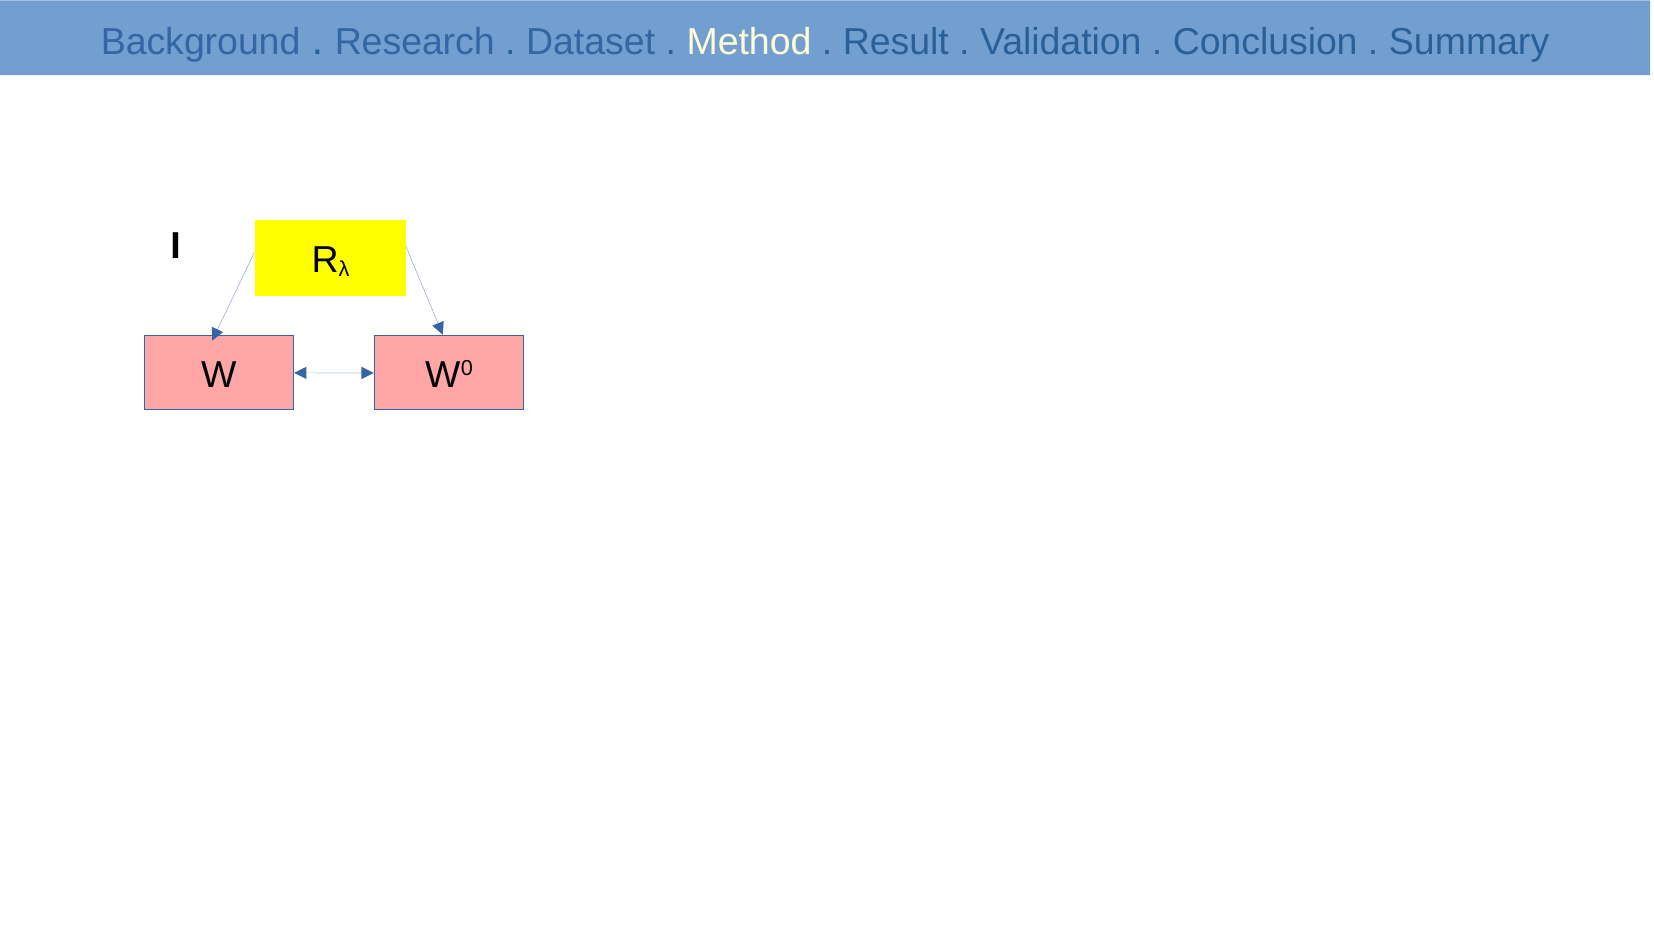

Background . Research . Dataset . Method . Result . Validation . Conclusion . Summary
I
Rλ

W
W0

12